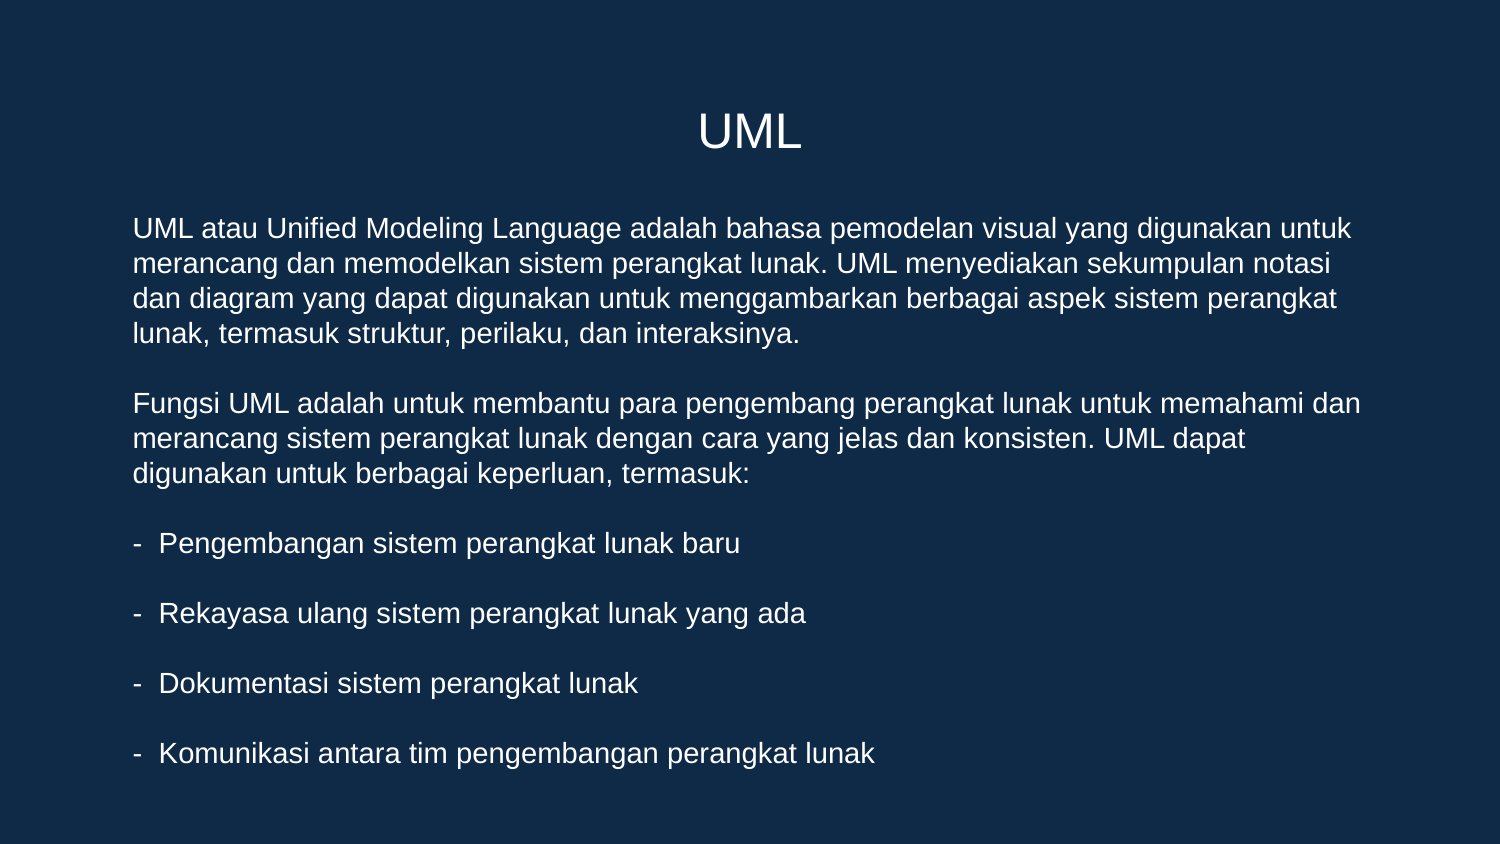

# UML
UML atau Unified Modeling Language adalah bahasa pemodelan visual yang digunakan untuk merancang dan memodelkan sistem perangkat lunak. UML menyediakan sekumpulan notasi dan diagram yang dapat digunakan untuk menggambarkan berbagai aspek sistem perangkat lunak, termasuk struktur, perilaku, dan interaksinya.

Fungsi UML adalah untuk membantu para pengembang perangkat lunak untuk memahami dan merancang sistem perangkat lunak dengan cara yang jelas dan konsisten. UML dapat digunakan untuk berbagai keperluan, termasuk:

-  Pengembangan sistem perangkat lunak baru

-  Rekayasa ulang sistem perangkat lunak yang ada

-  Dokumentasi sistem perangkat lunak

-  Komunikasi antara tim pengembangan perangkat lunak